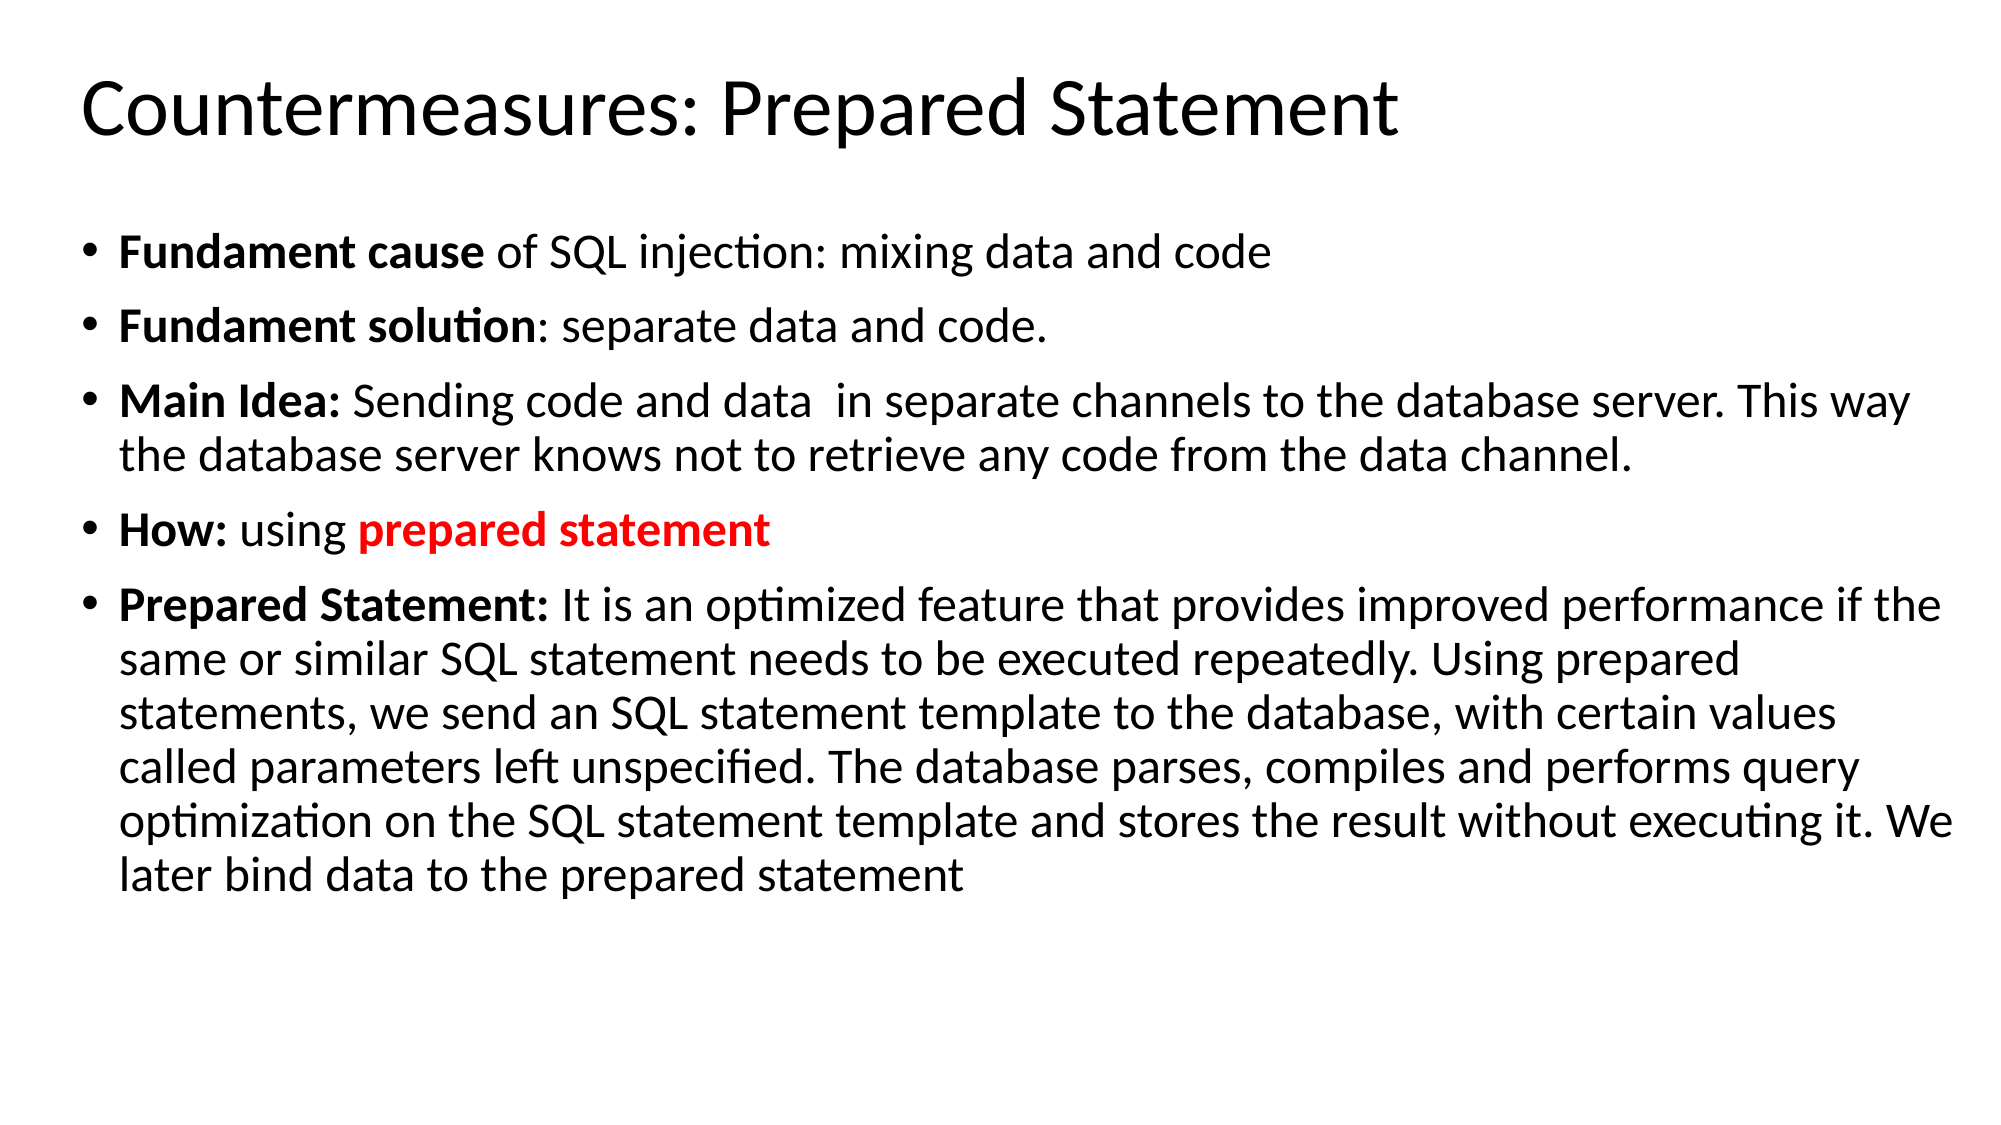

# Countermeasures: Prepared Statement
Fundament cause of SQL injection: mixing data and code
Fundament solution: separate data and code.
Main Idea: Sending code and data  in separate channels to the database server. This way the database server knows not to retrieve any code from the data channel.
How: using prepared statement
Prepared Statement: It is an optimized feature that provides improved performance if the same or similar SQL statement needs to be executed repeatedly. Using prepared statements, we send an SQL statement template to the database, with certain values called parameters left unspecified. The database parses, compiles and performs query optimization on the SQL statement template and stores the result without executing it. We later bind data to the prepared statement